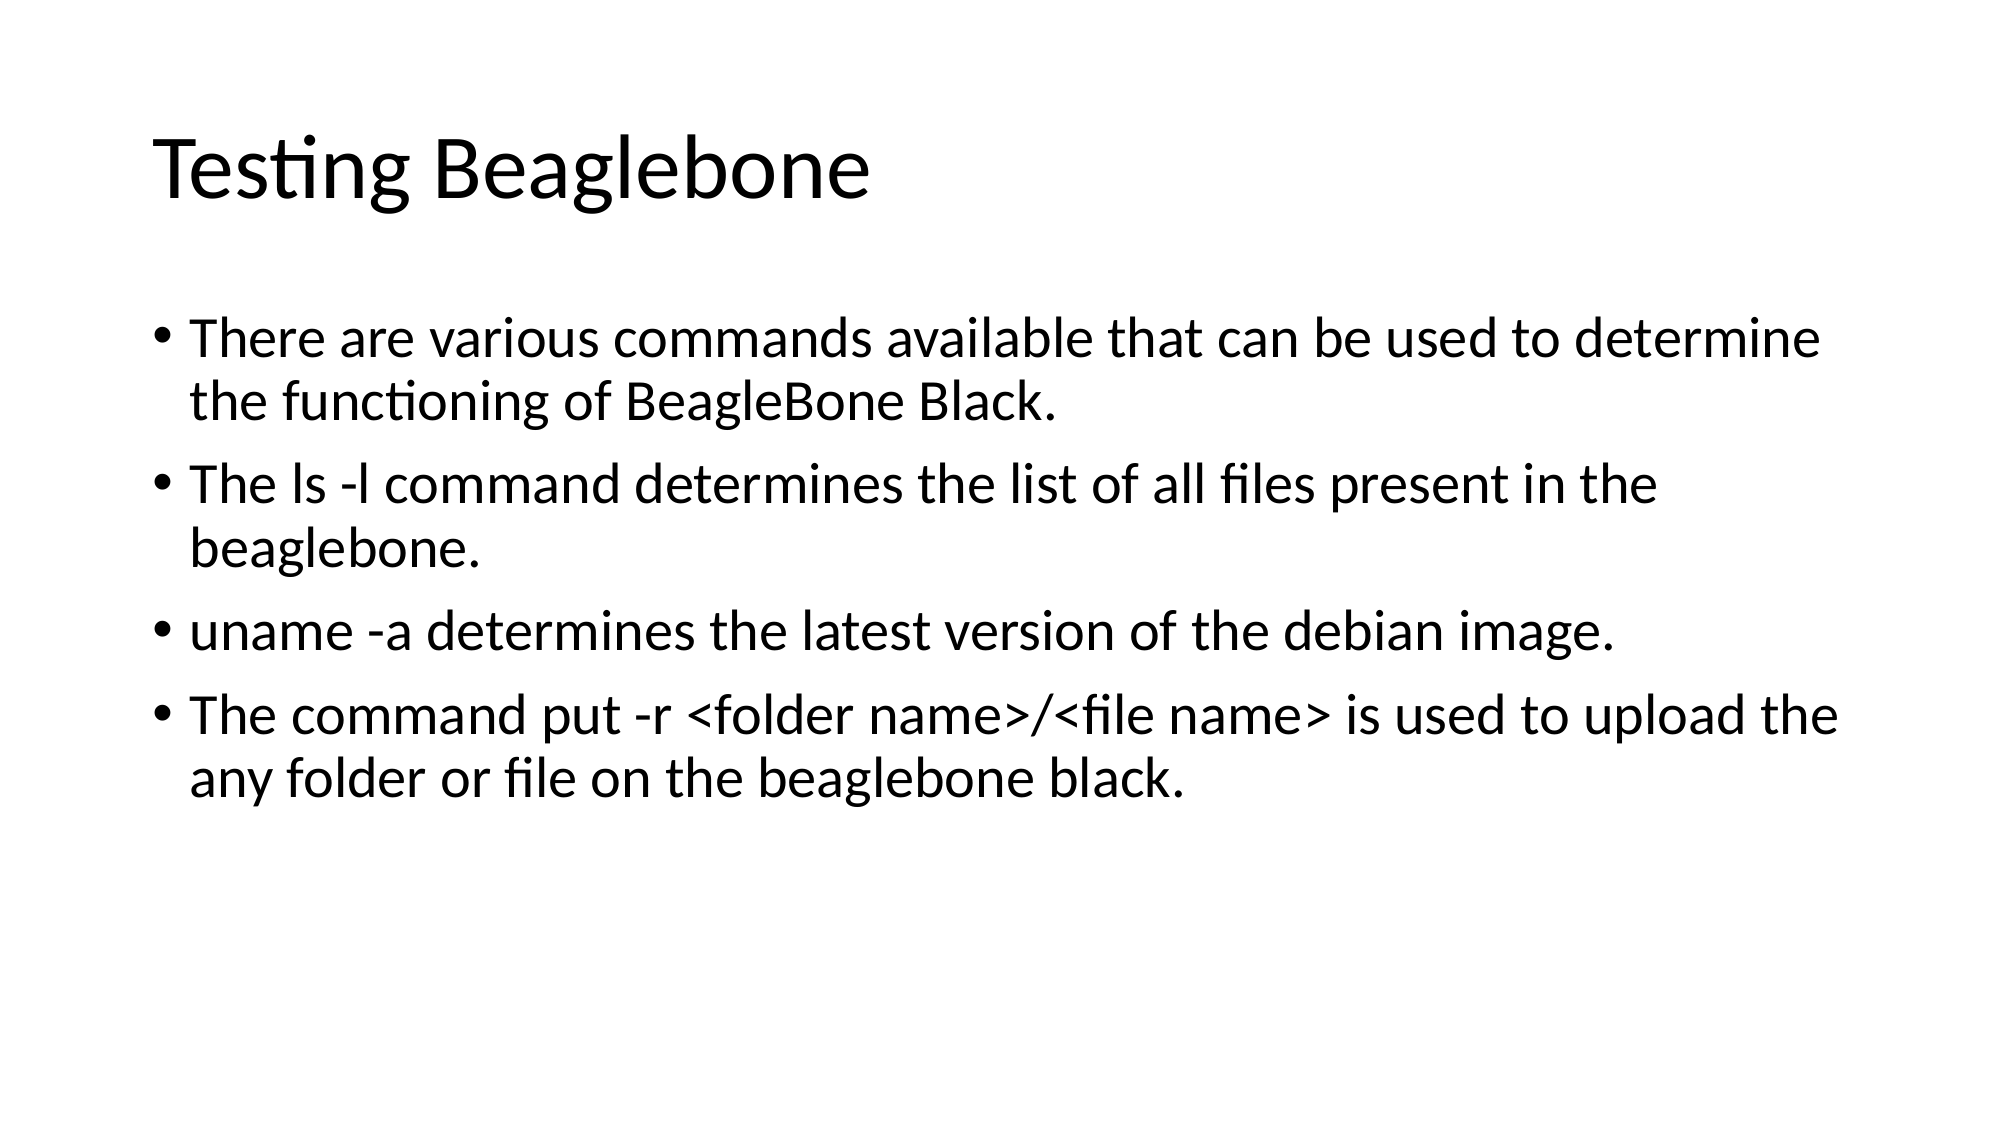

# Testing Beaglebone
There are various commands available that can be used to determine the functioning of BeagleBone Black.
The ls -l command determines the list of all files present in the beaglebone.
uname -a determines the latest version of the debian image.
The command put -r <folder name>/<file name> is used to upload the any folder or file on the beaglebone black.